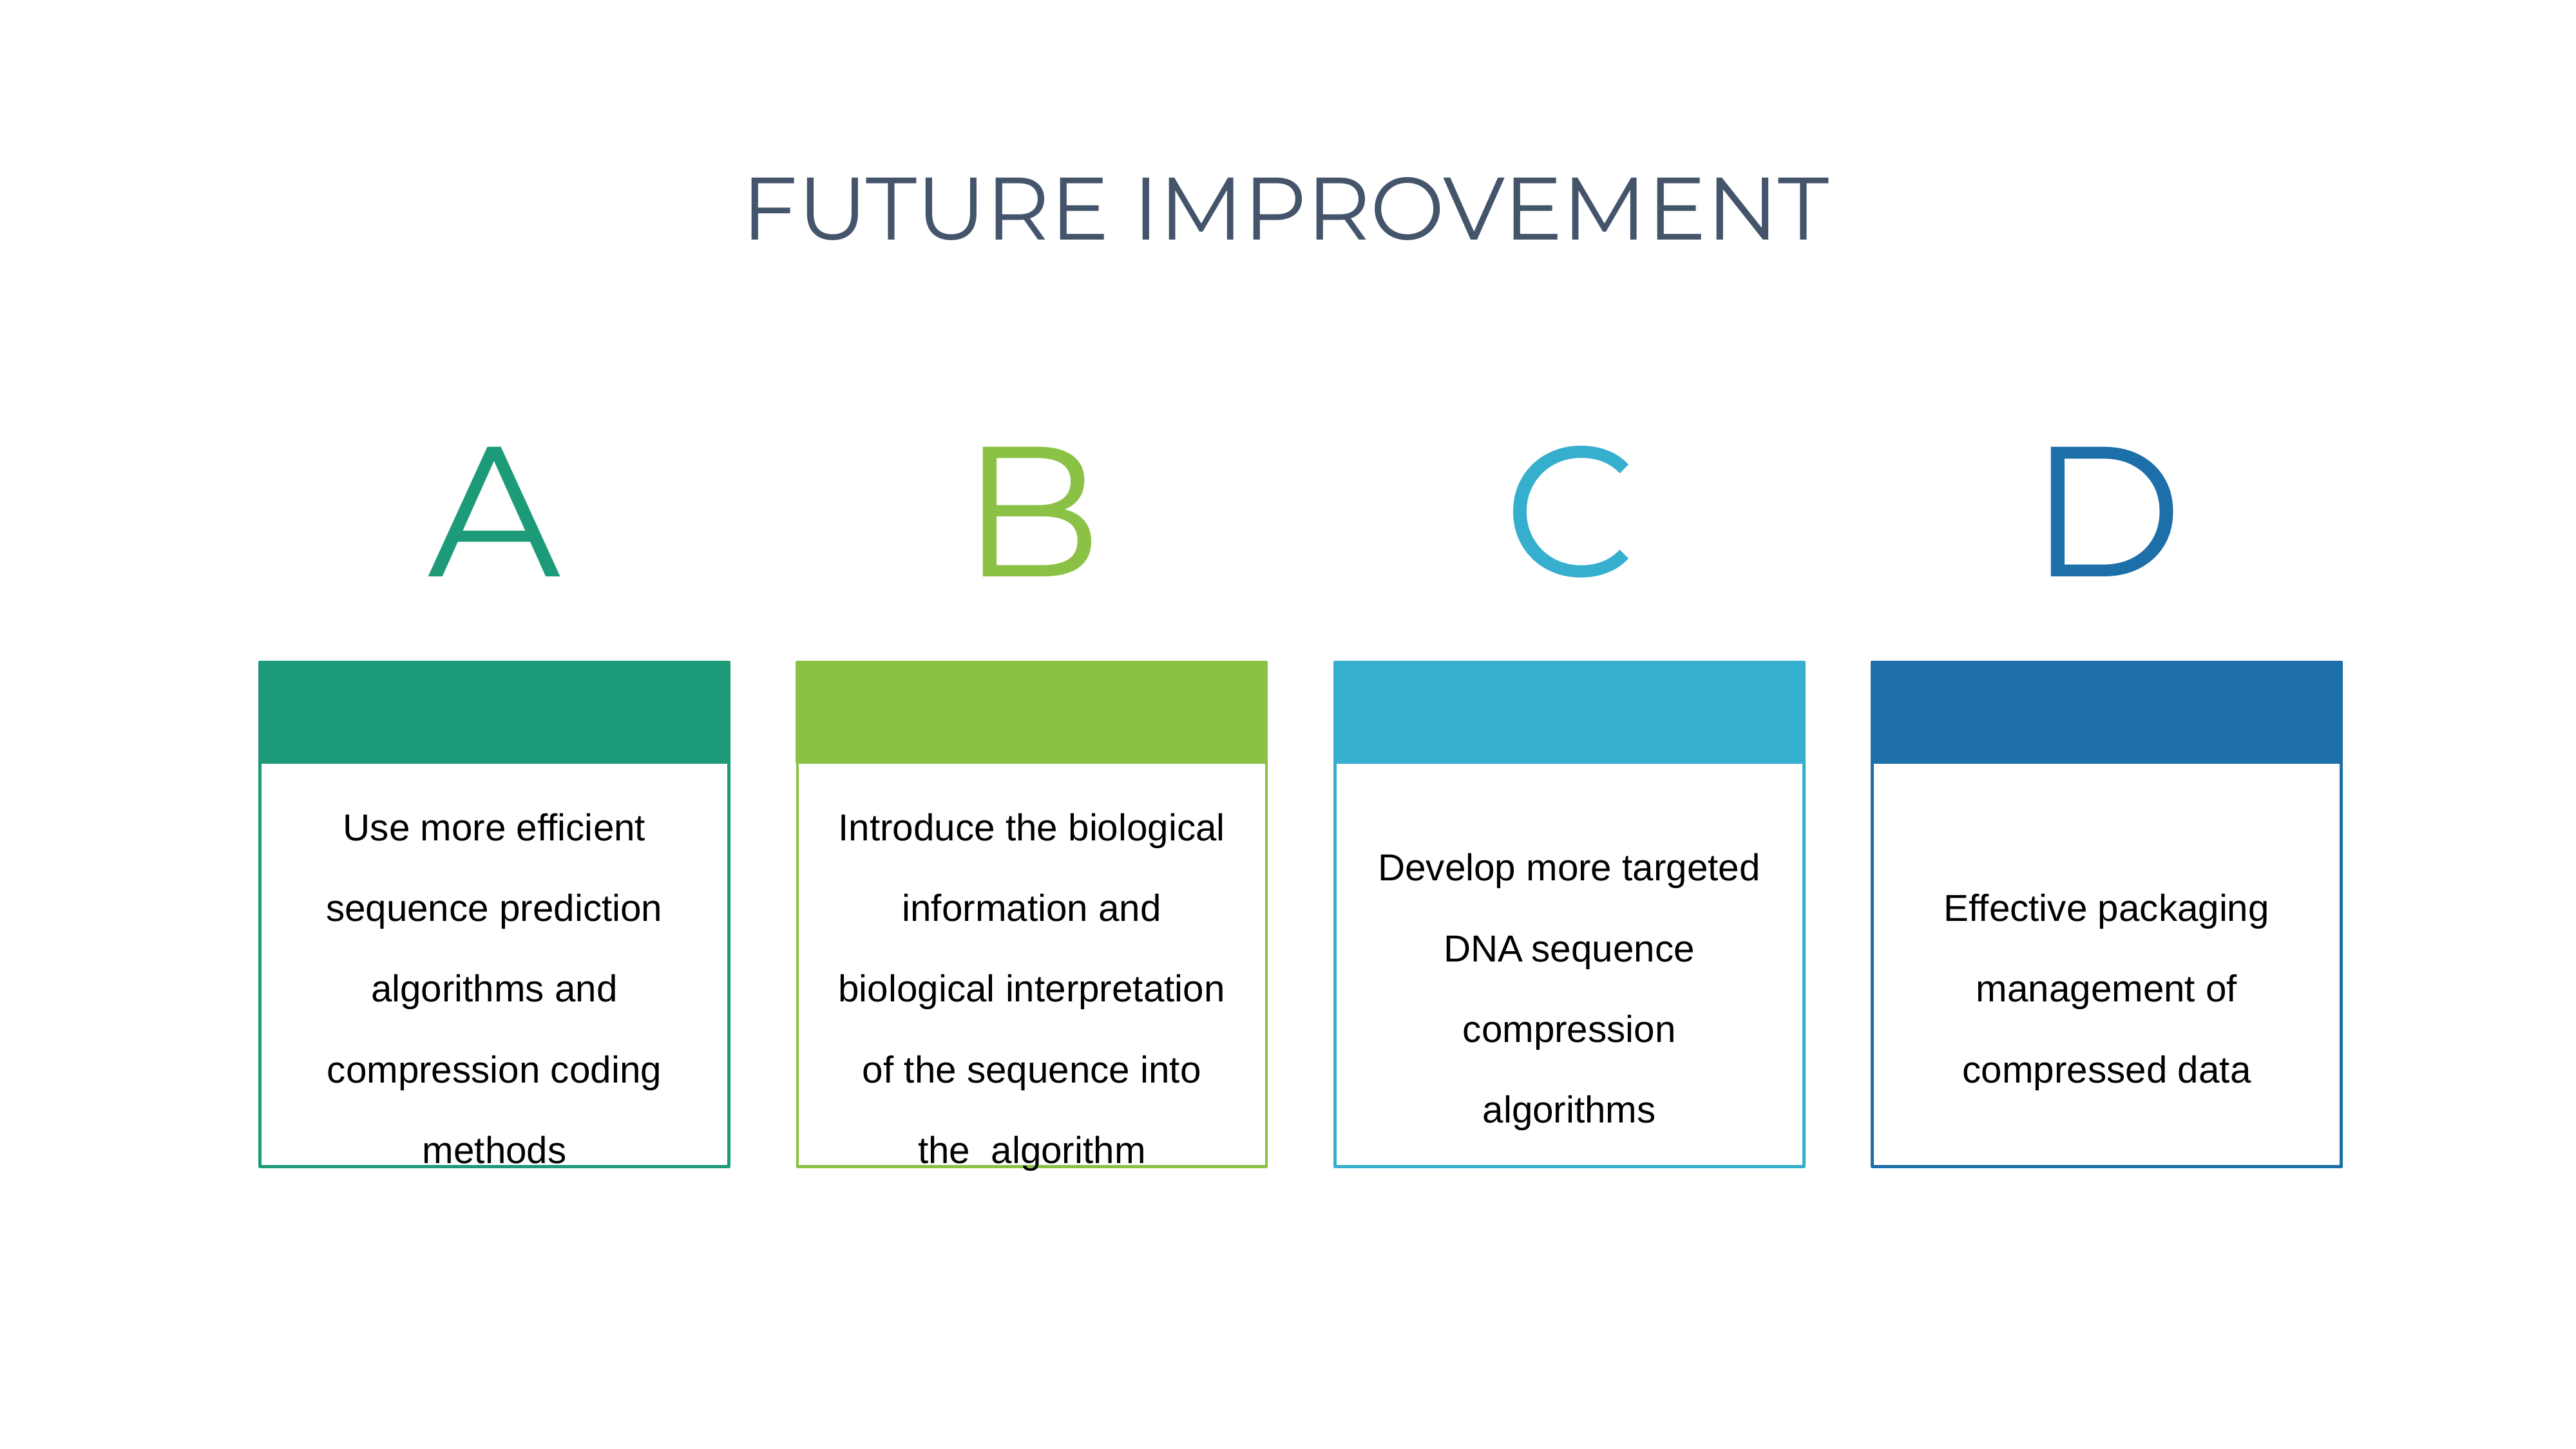

FUTURE IMPROVEMENT
A
B
C
D

Use more efficient sequence prediction algorithms and compression coding methods
Introduce the biological information and biological interpretation of the sequence into the  algorithm
Develop more targeted DNA sequence compression algorithms
Effective packaging management of compressed data